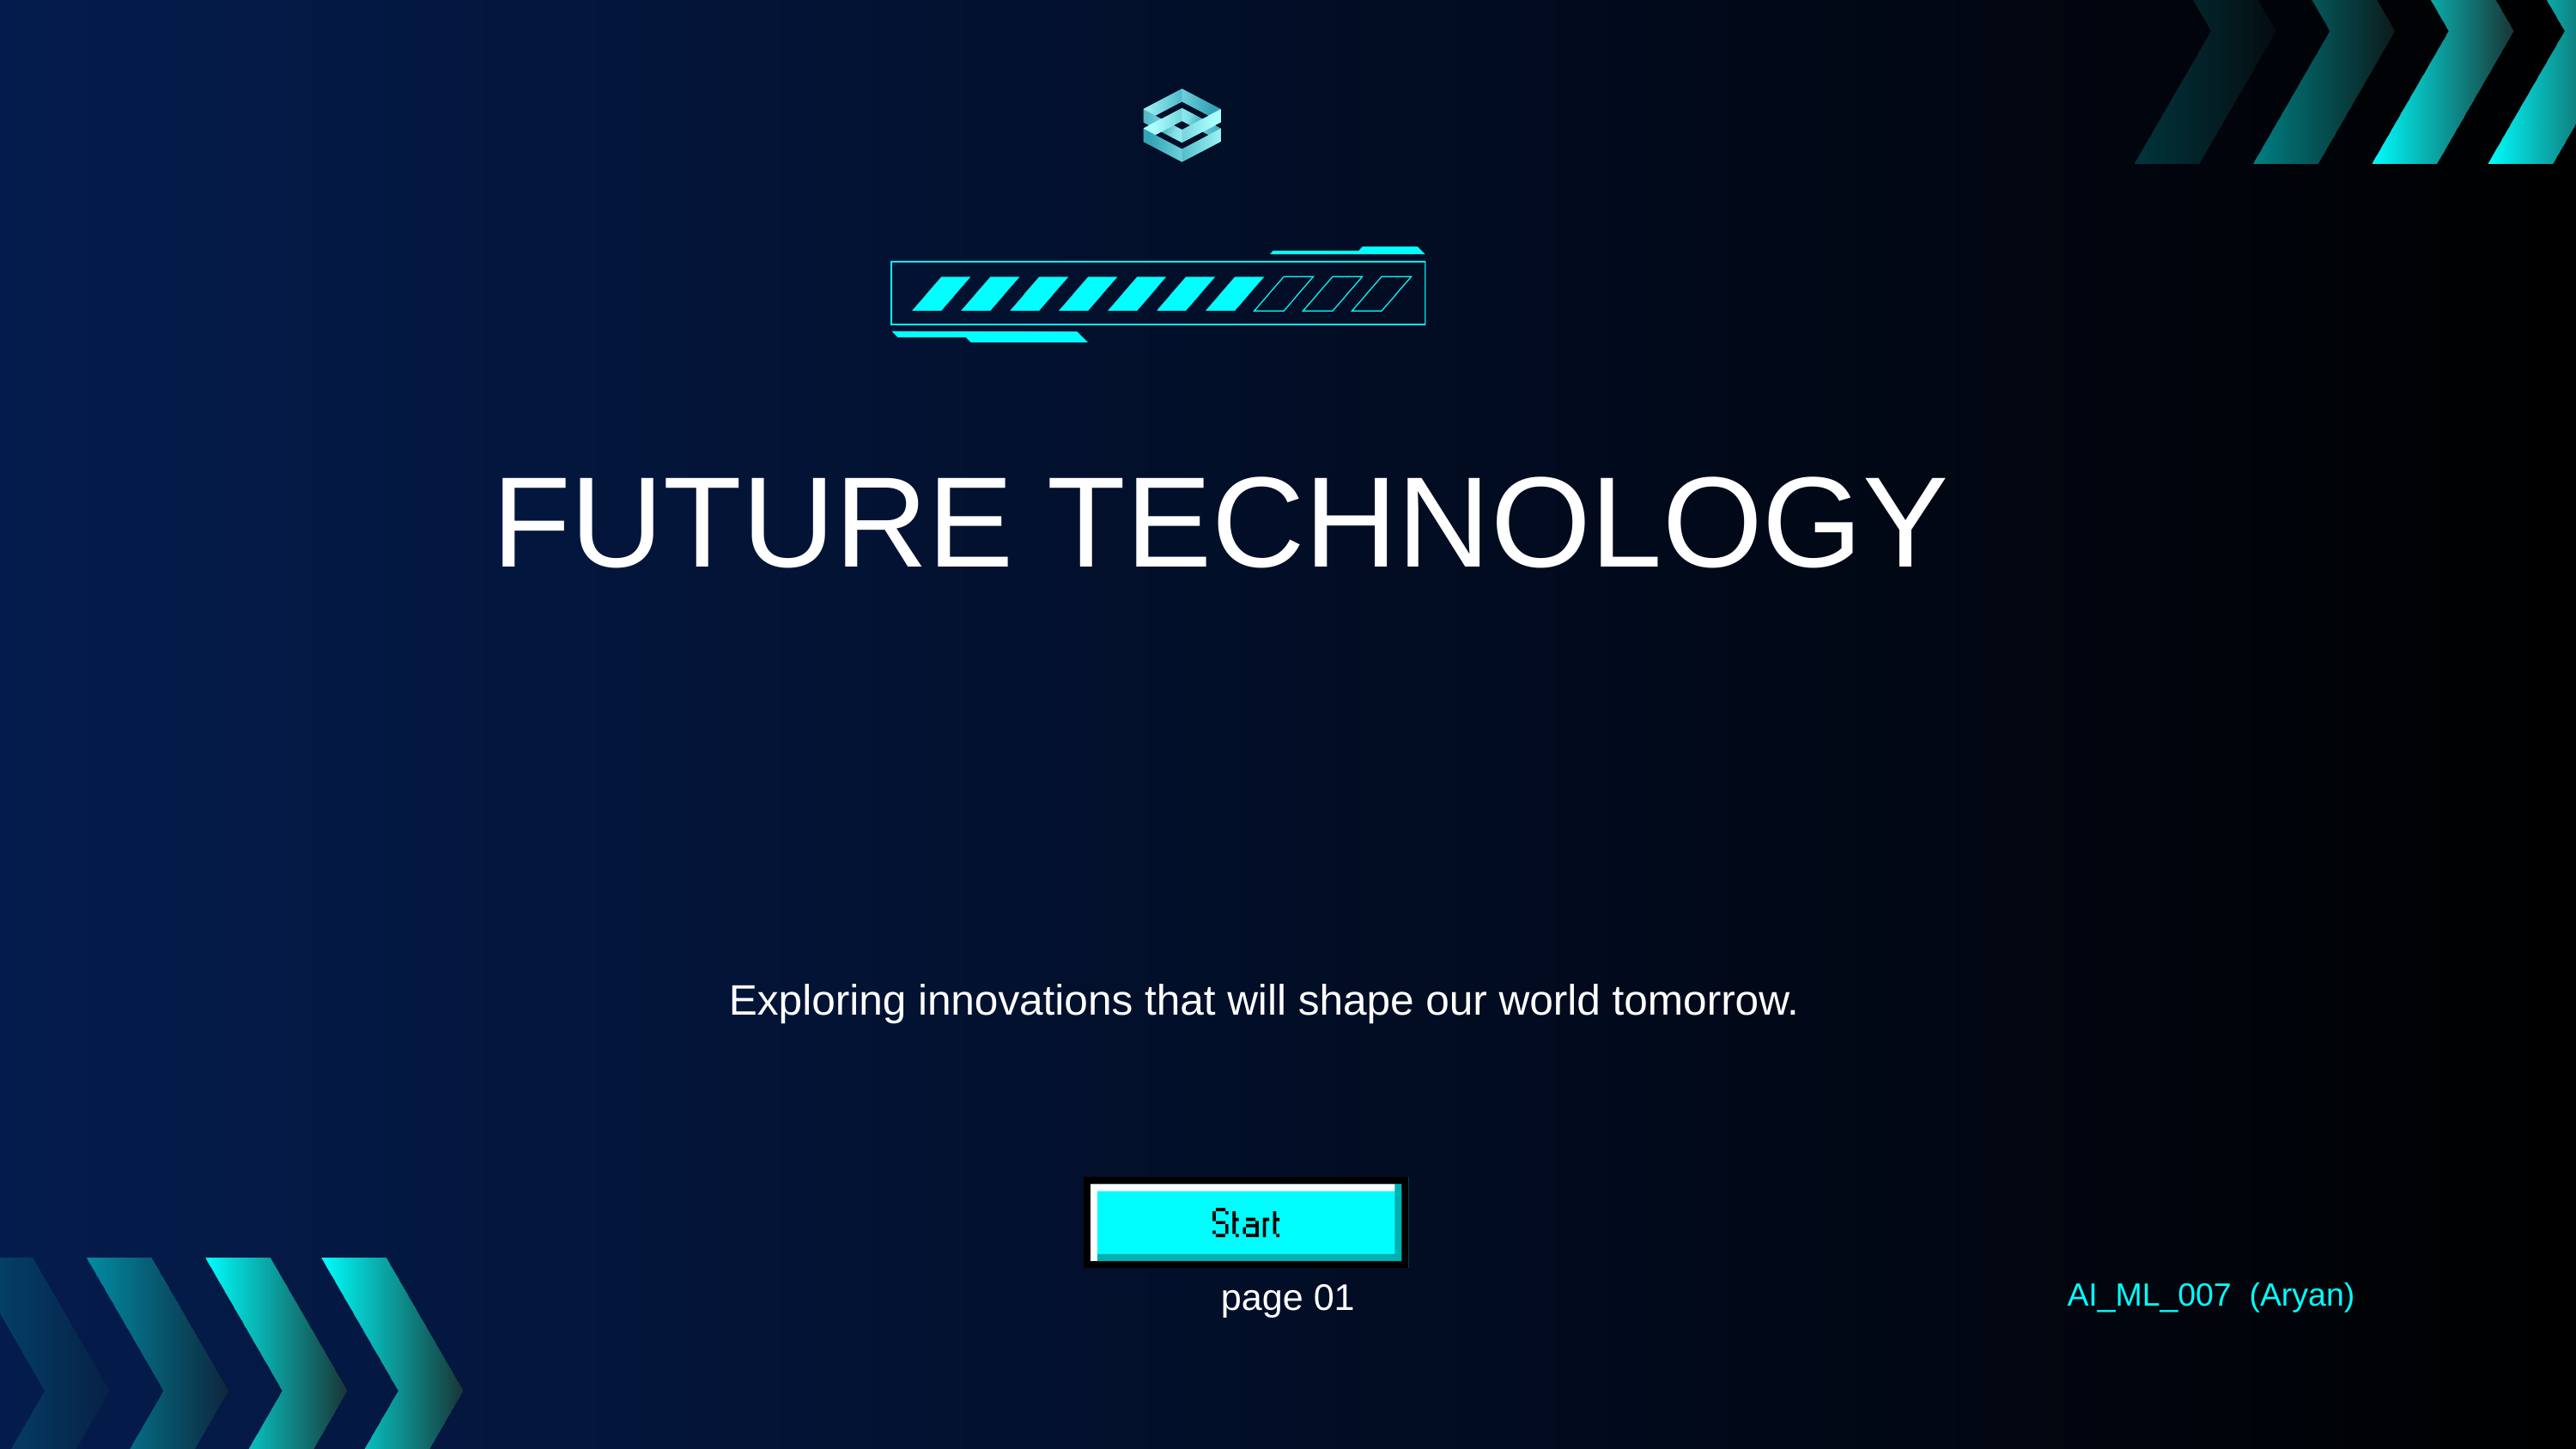

FUTURE TECHNOLOGY
Exploring innovations that will shape our world tomorrow.

AI_ML_007  (Aryan)
page 01